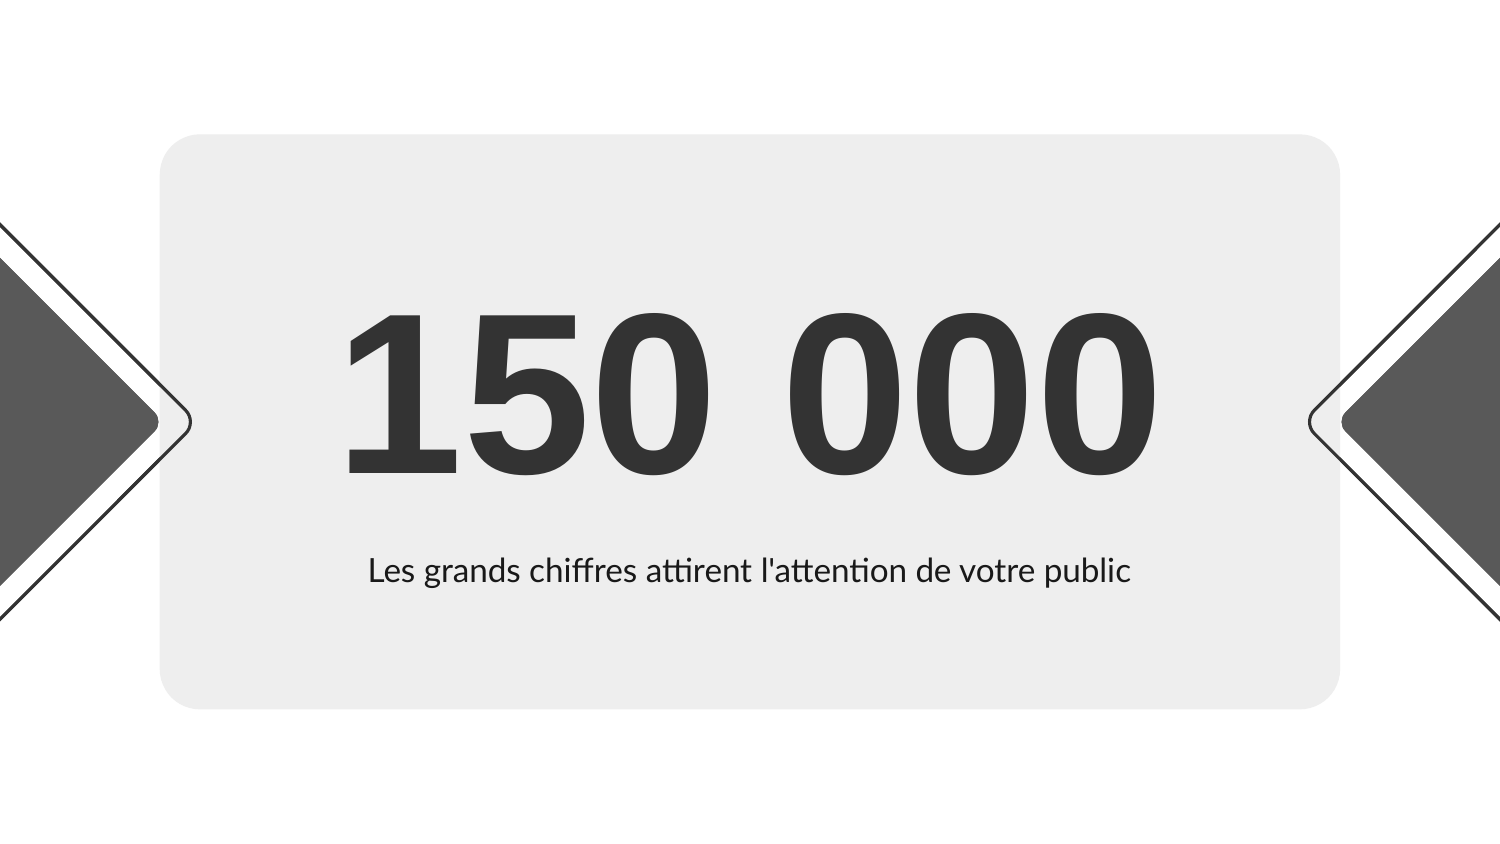

# 150 000

Les grands chiffres attirent l'attention de votre public